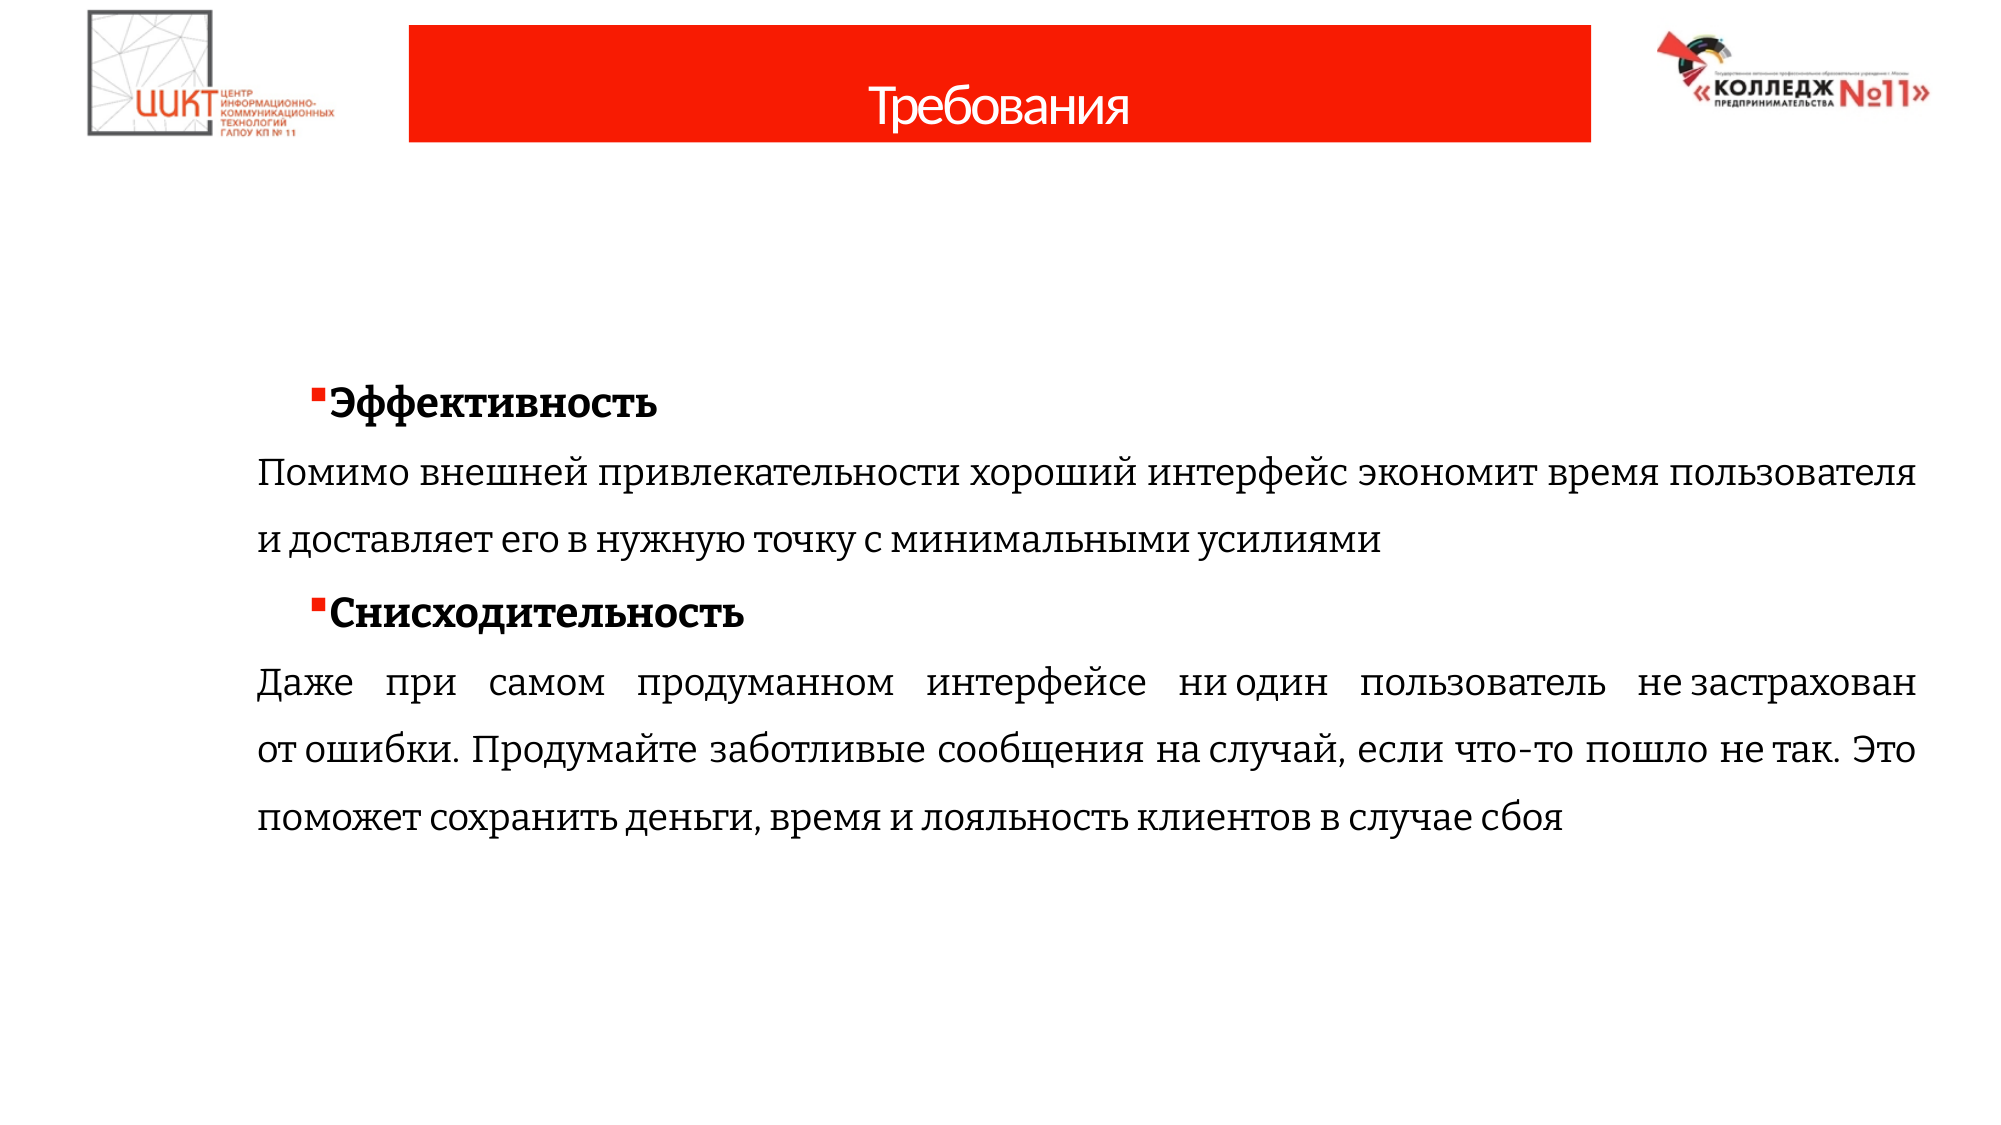

# Требования
Эффективность
Помимо внешней привлекательности хороший интерфейс экономит время пользователя и доставляет его в нужную точку с минимальными усилиями
Снисходительность
Даже при самом продуманном интерфейсе ни один пользователь не застрахован от ошибки. Продумайте заботливые сообщения на случай, если что-то пошло не так. Это поможет сохранить деньги, время и лояльность клиентов в случае сбоя